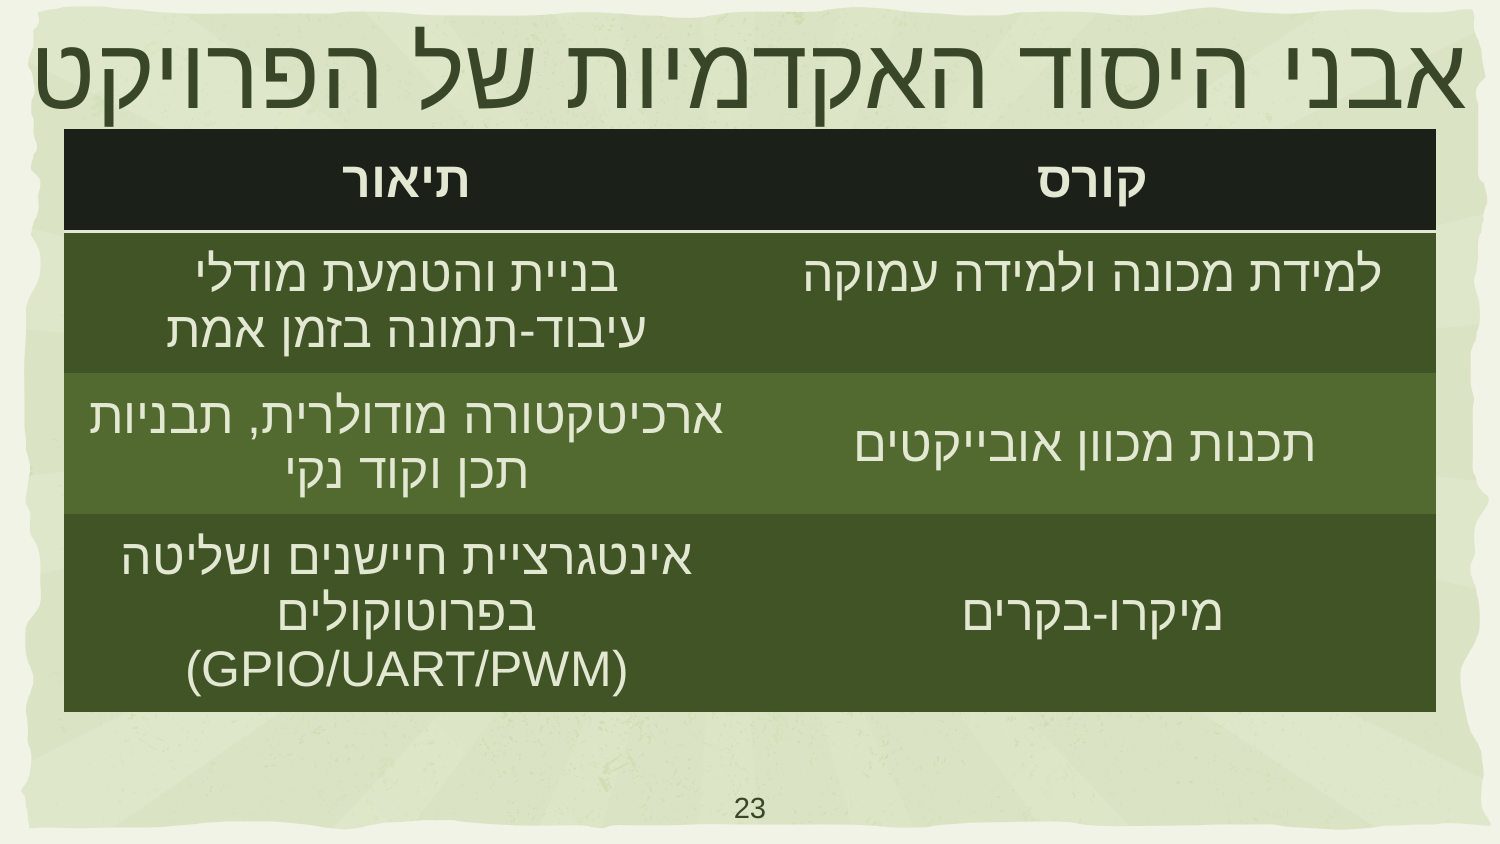

# אבני היסוד האקדמיות של הפרויקט
| תיאור | קורס |
| --- | --- |
| בניית והטמעת מודלי עיבוד-תמונה בזמן אמת | למידת מכונה ולמידה עמוקה |
| ארכיטקטורה מודולרית, תבניות תכן וקוד נקי | תכנות מכוון אובייקטים |
| אינטגרציית חיישנים ושליטה בפרוטוקולים (GPIO/UART/PWM) | מיקרו-בקרים |
23